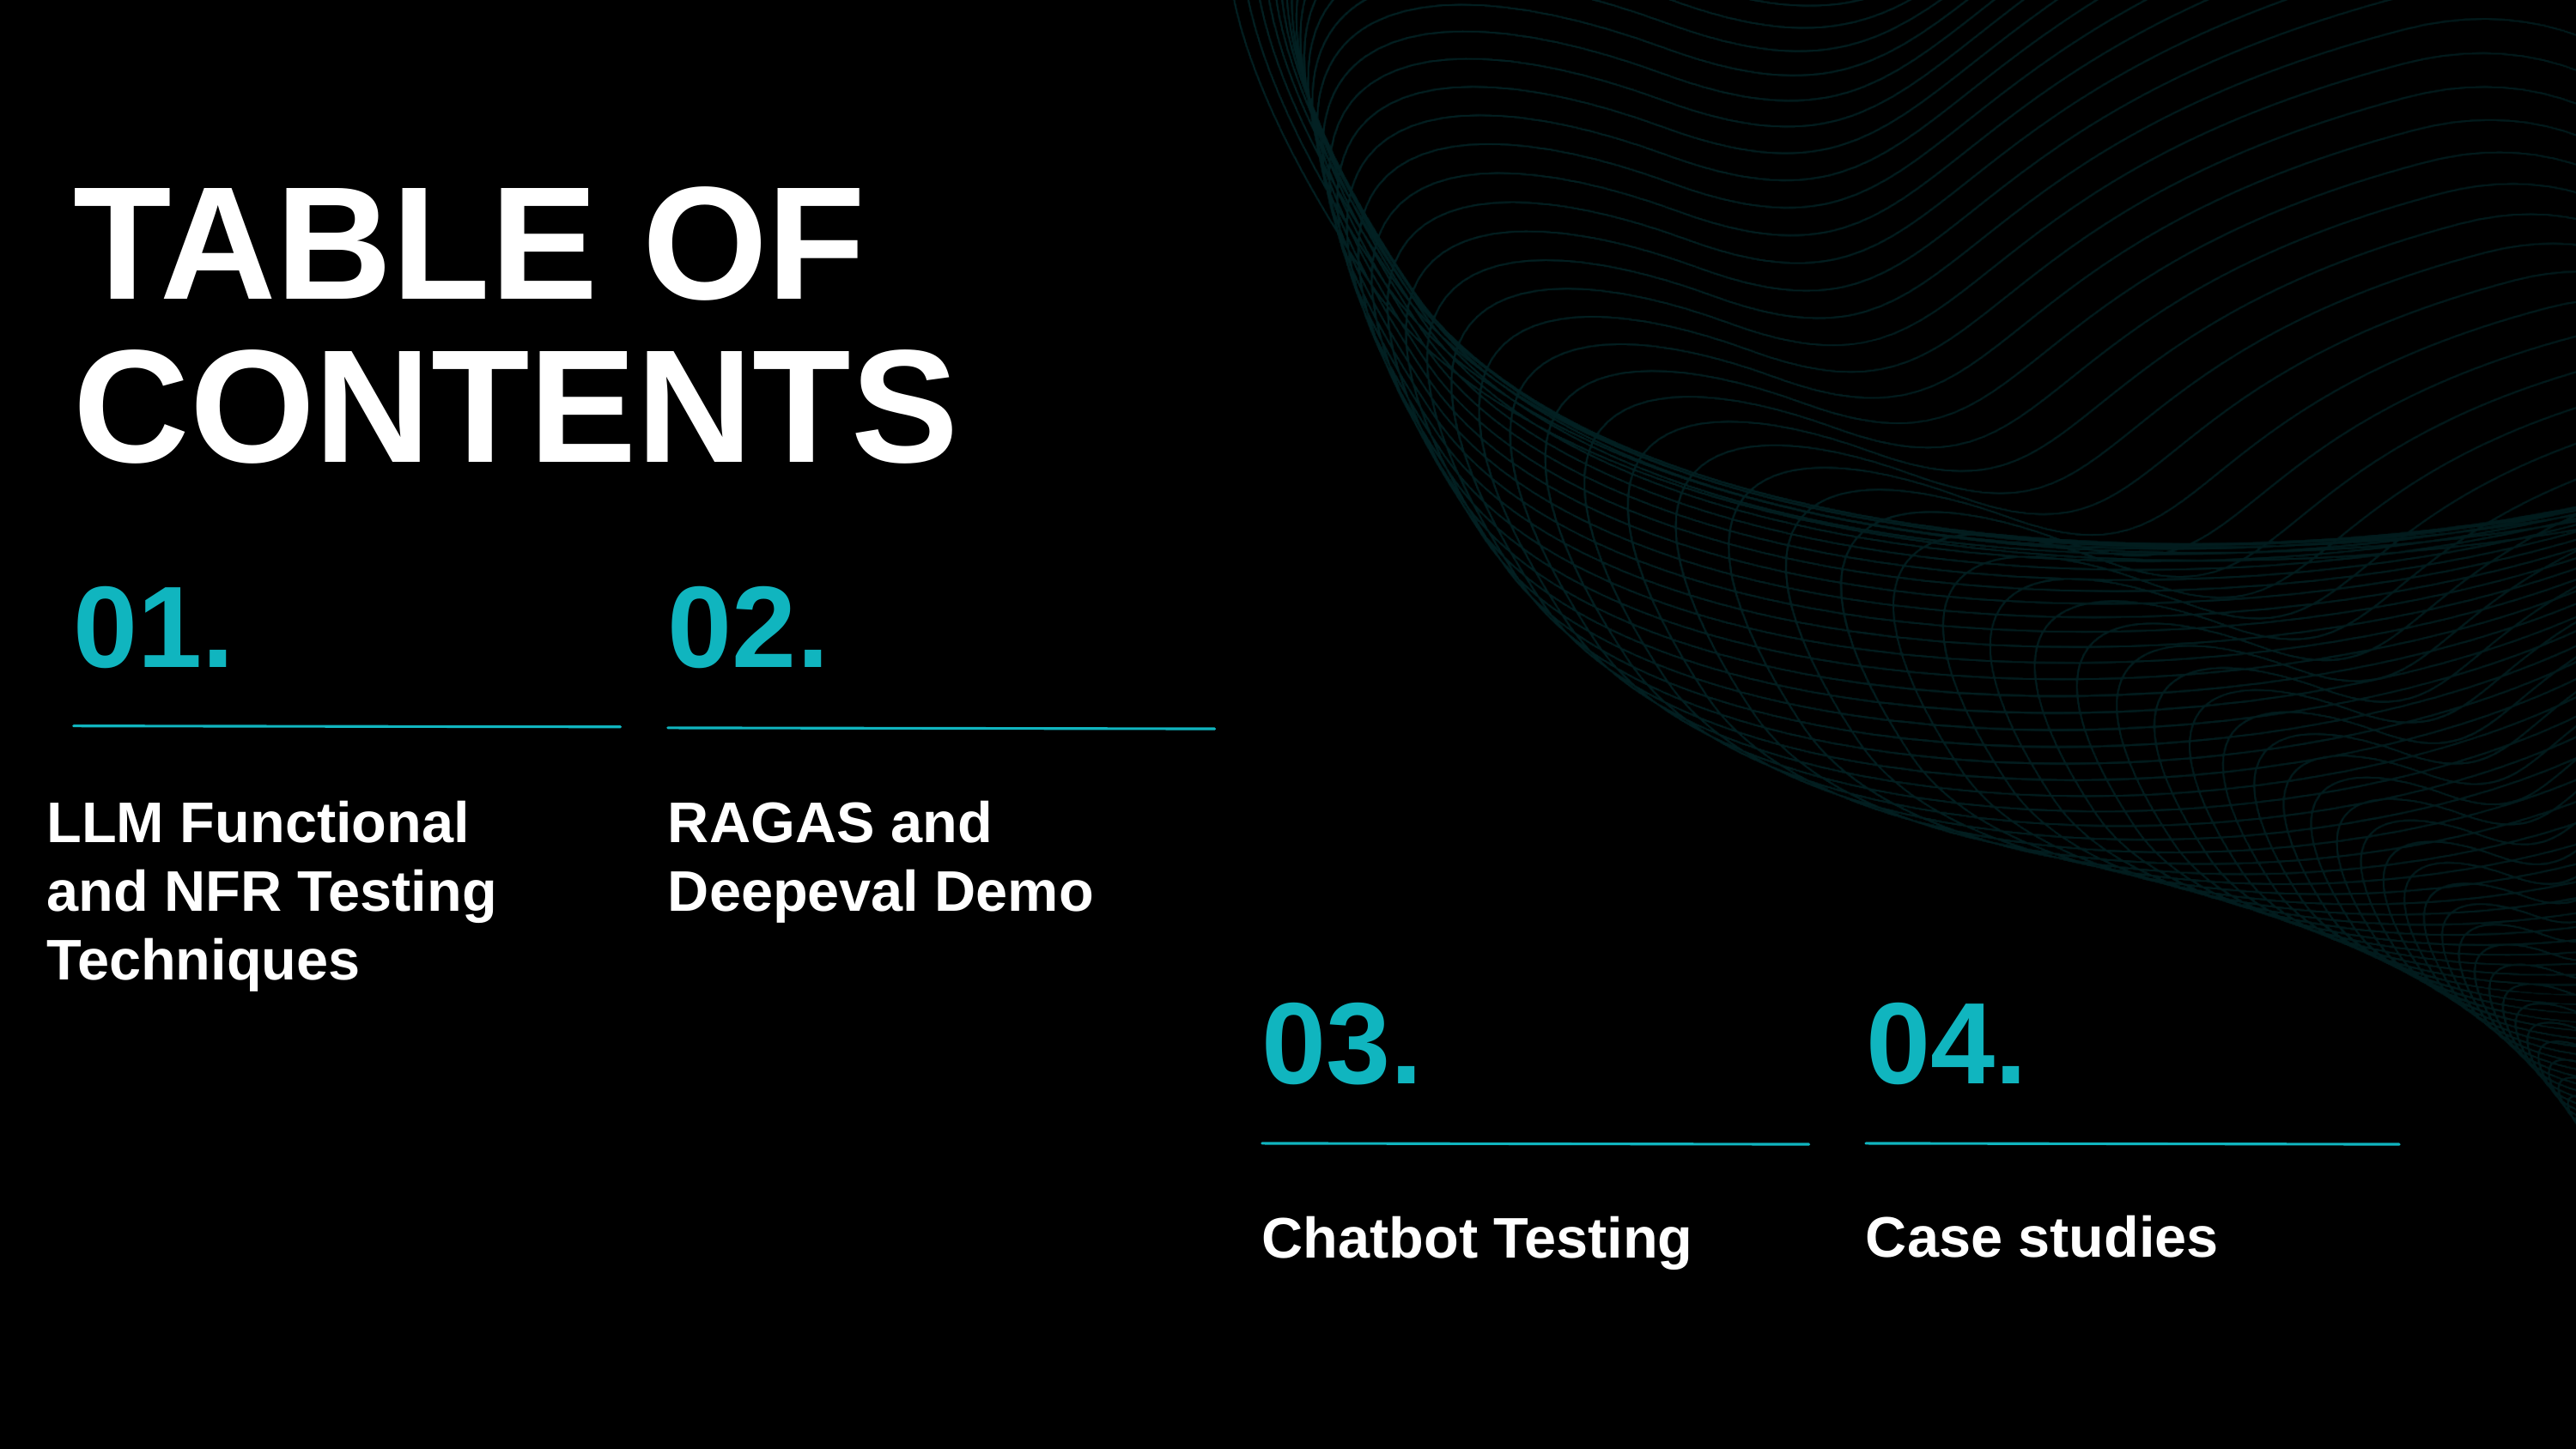

TABLE OF CONTENTS
01.
02.

LLM Functional and NFR Testing Techniques
RAGAS and Deepeval Demo
03.
04.

Case studies
Chatbot Testing